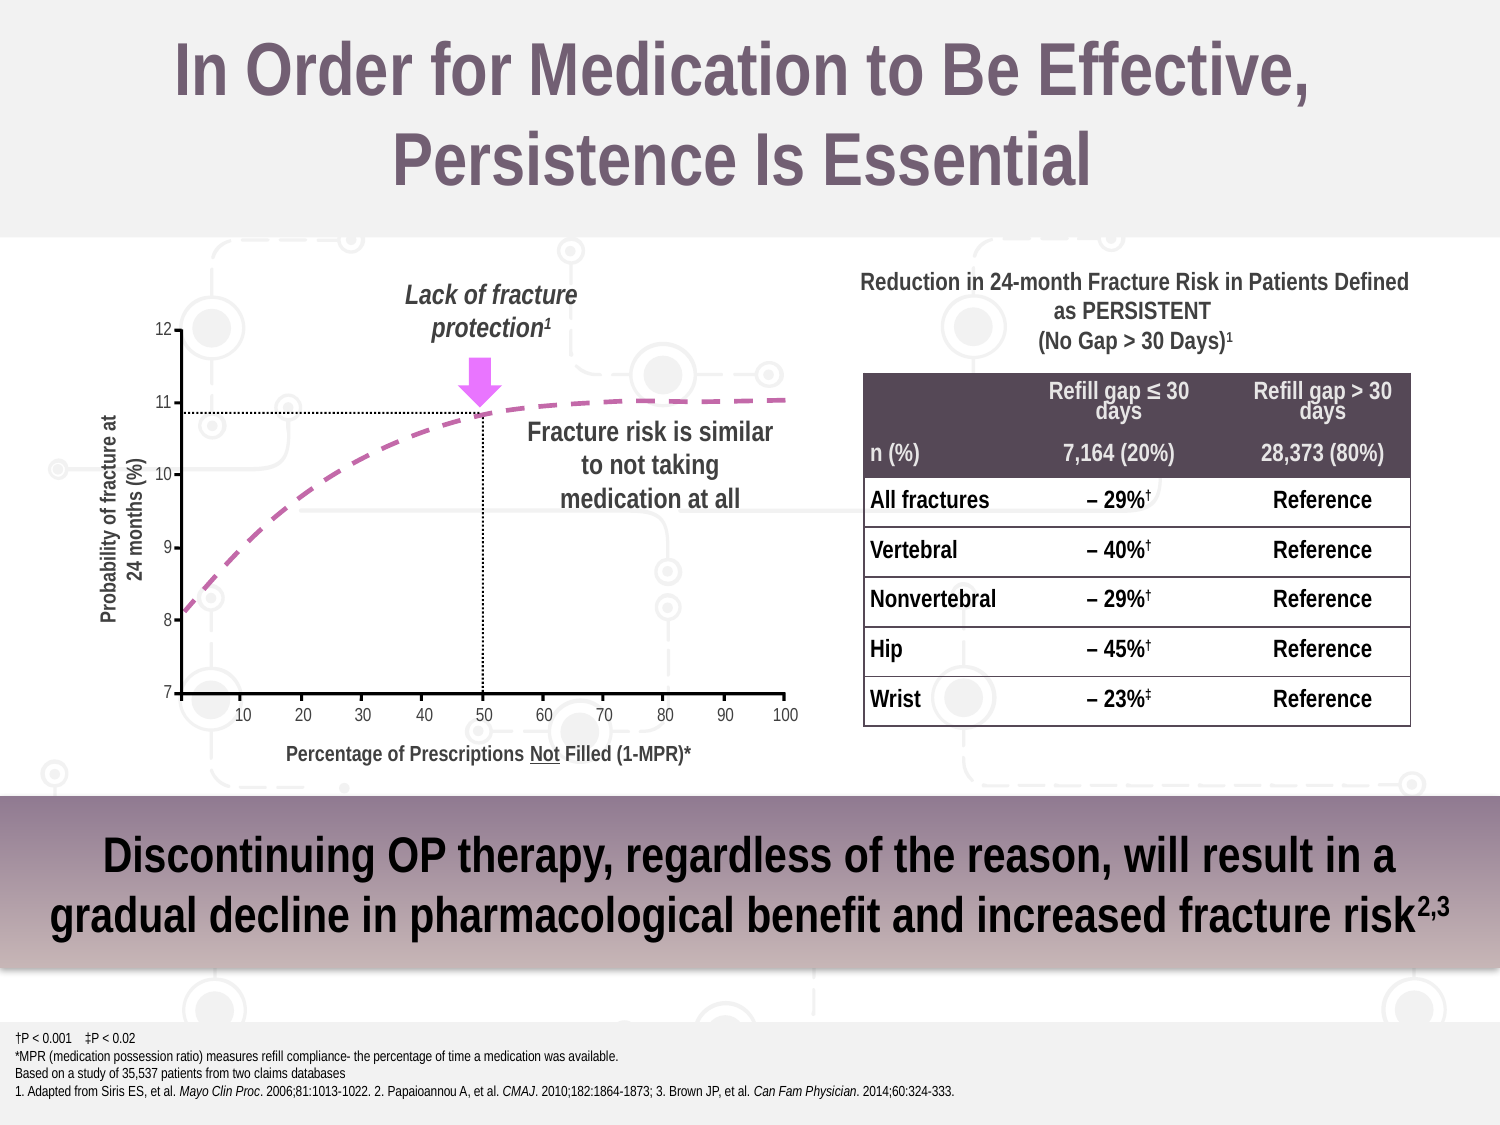

# In Order for Medication to Be Effective, Persistence Is Essential
Reduction in 24-month Fracture Risk in Patients Defined as PERSISTENT
(No Gap > 30 Days)1

Lack of fracture protection1
12

11

Fracture risk is similar to not taking medication at all

10

9

8

7

10
20
30
40
50
60
70
80
90
100
Percentage of Prescriptions Not Filled (1-MPR)*
Probability of fracture at
24 months (%)
|  | Refill gap ≤ 30 days |  | Refill gap > 30 days |
| --- | --- | --- | --- |
| n (%) | 7,164 (20%) |  | 28,373 (80%) |
| All fractures | – 29%† |  | Reference |
| Vertebral | – 40%† |  | Reference |
| Nonvertebral | – 29%† |  | Reference |
| Hip | – 45%† |  | Reference |
| Wrist | – 23%‡ |  | Reference |

Discontinuing OP therapy, regardless of the reason, will result in a gradual decline in pharmacological benefit and increased fracture risk2,3

†P < 0.001    ‡P < 0.02
*MPR (medication possession ratio) measures refill compliance- the percentage of time a medication was available.
Based on a study of 35,537 patients from two claims databases
1. Adapted from Siris ES, et al. Mayo Clin Proc. 2006;81:1013-1022. 2. Papaioannou A, et al. CMAJ. 2010;182:1864-1873; 3. Brown JP, et al. Can Fam Physician. 2014;60:324-333.